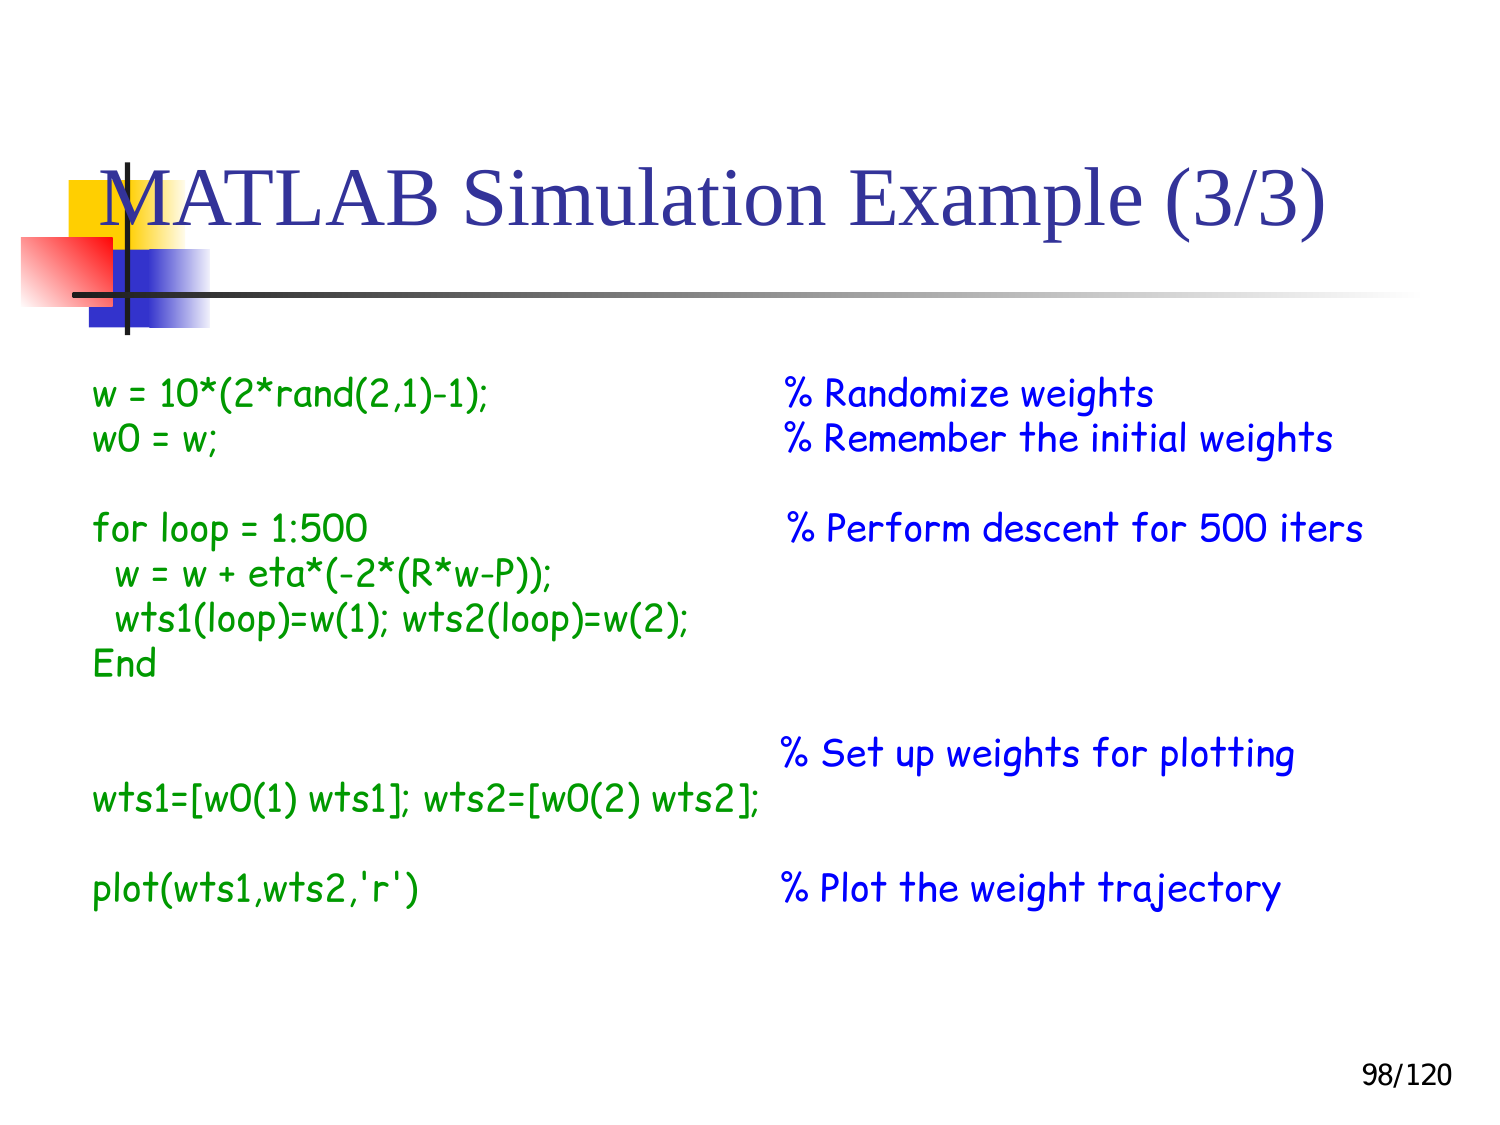

# MATLAB Simulation Example (3/3)
w = 10*(2*rand(2,1)-1);                          % Randomize weights
w0 = w;                                                  % Remember the initial weights

for loop = 1:500                                     % Perform descent for 500 iters
  w = w + eta*(-2*(R*w-P));
  wts1(loop)=w(1); wts2(loop)=w(2);
End

                                                             % Set up weights for plotting
wts1=[w0(1) wts1]; wts2=[w0(2) wts2];

plot(wts1,wts2,'r')                                % Plot the weight trajectory
98/120